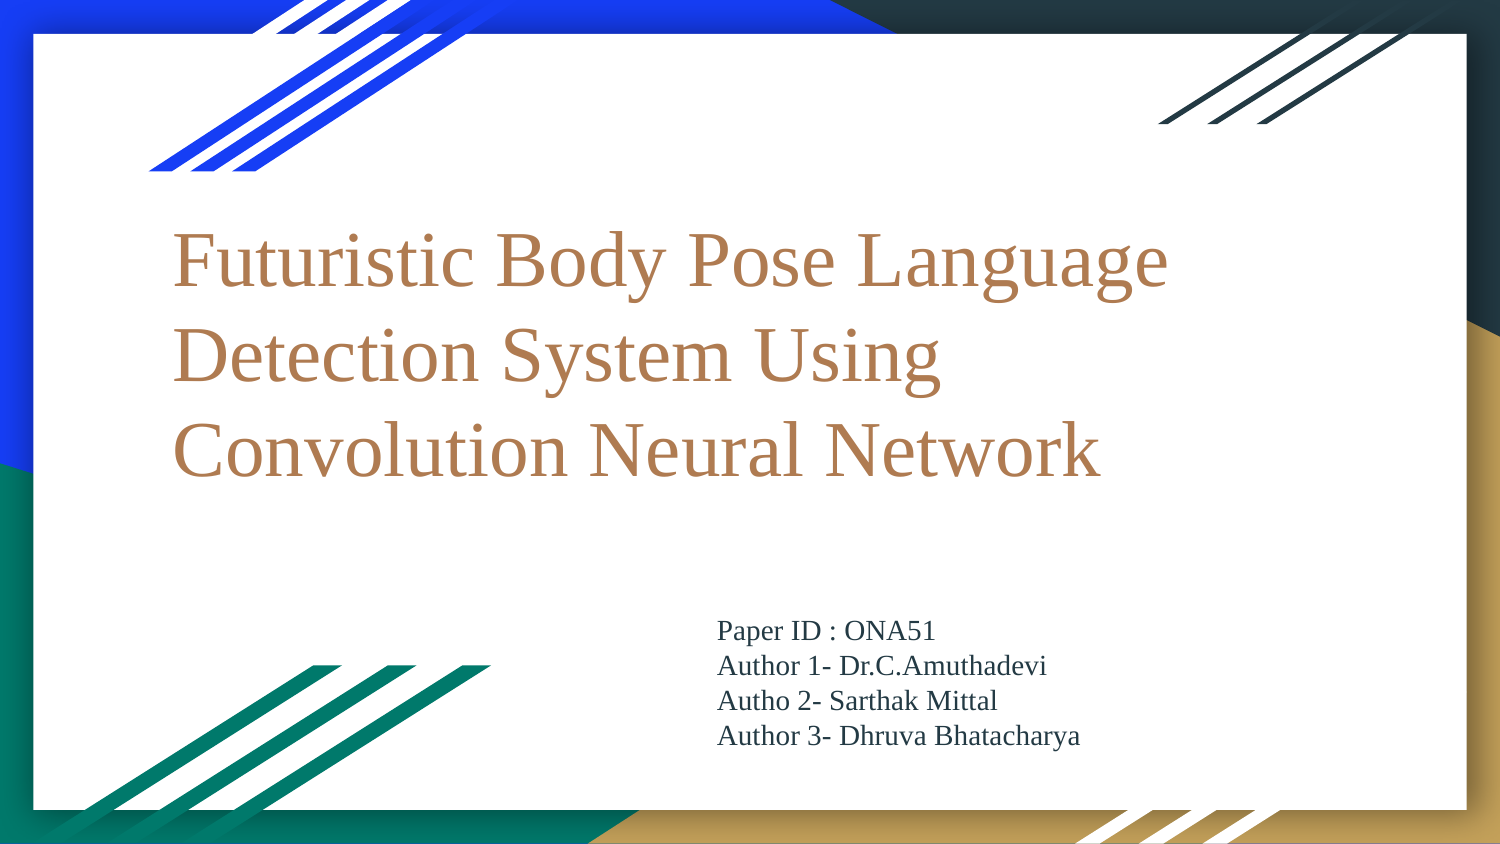

# Futuristic Body Pose Language Detection System Using Convolution Neural Network
 Paper ID : ONA51
 Author 1- Dr.C.Amuthadevi
 Autho 2- Sarthak Mittal
 Author 3- Dhruva Bhatacharya